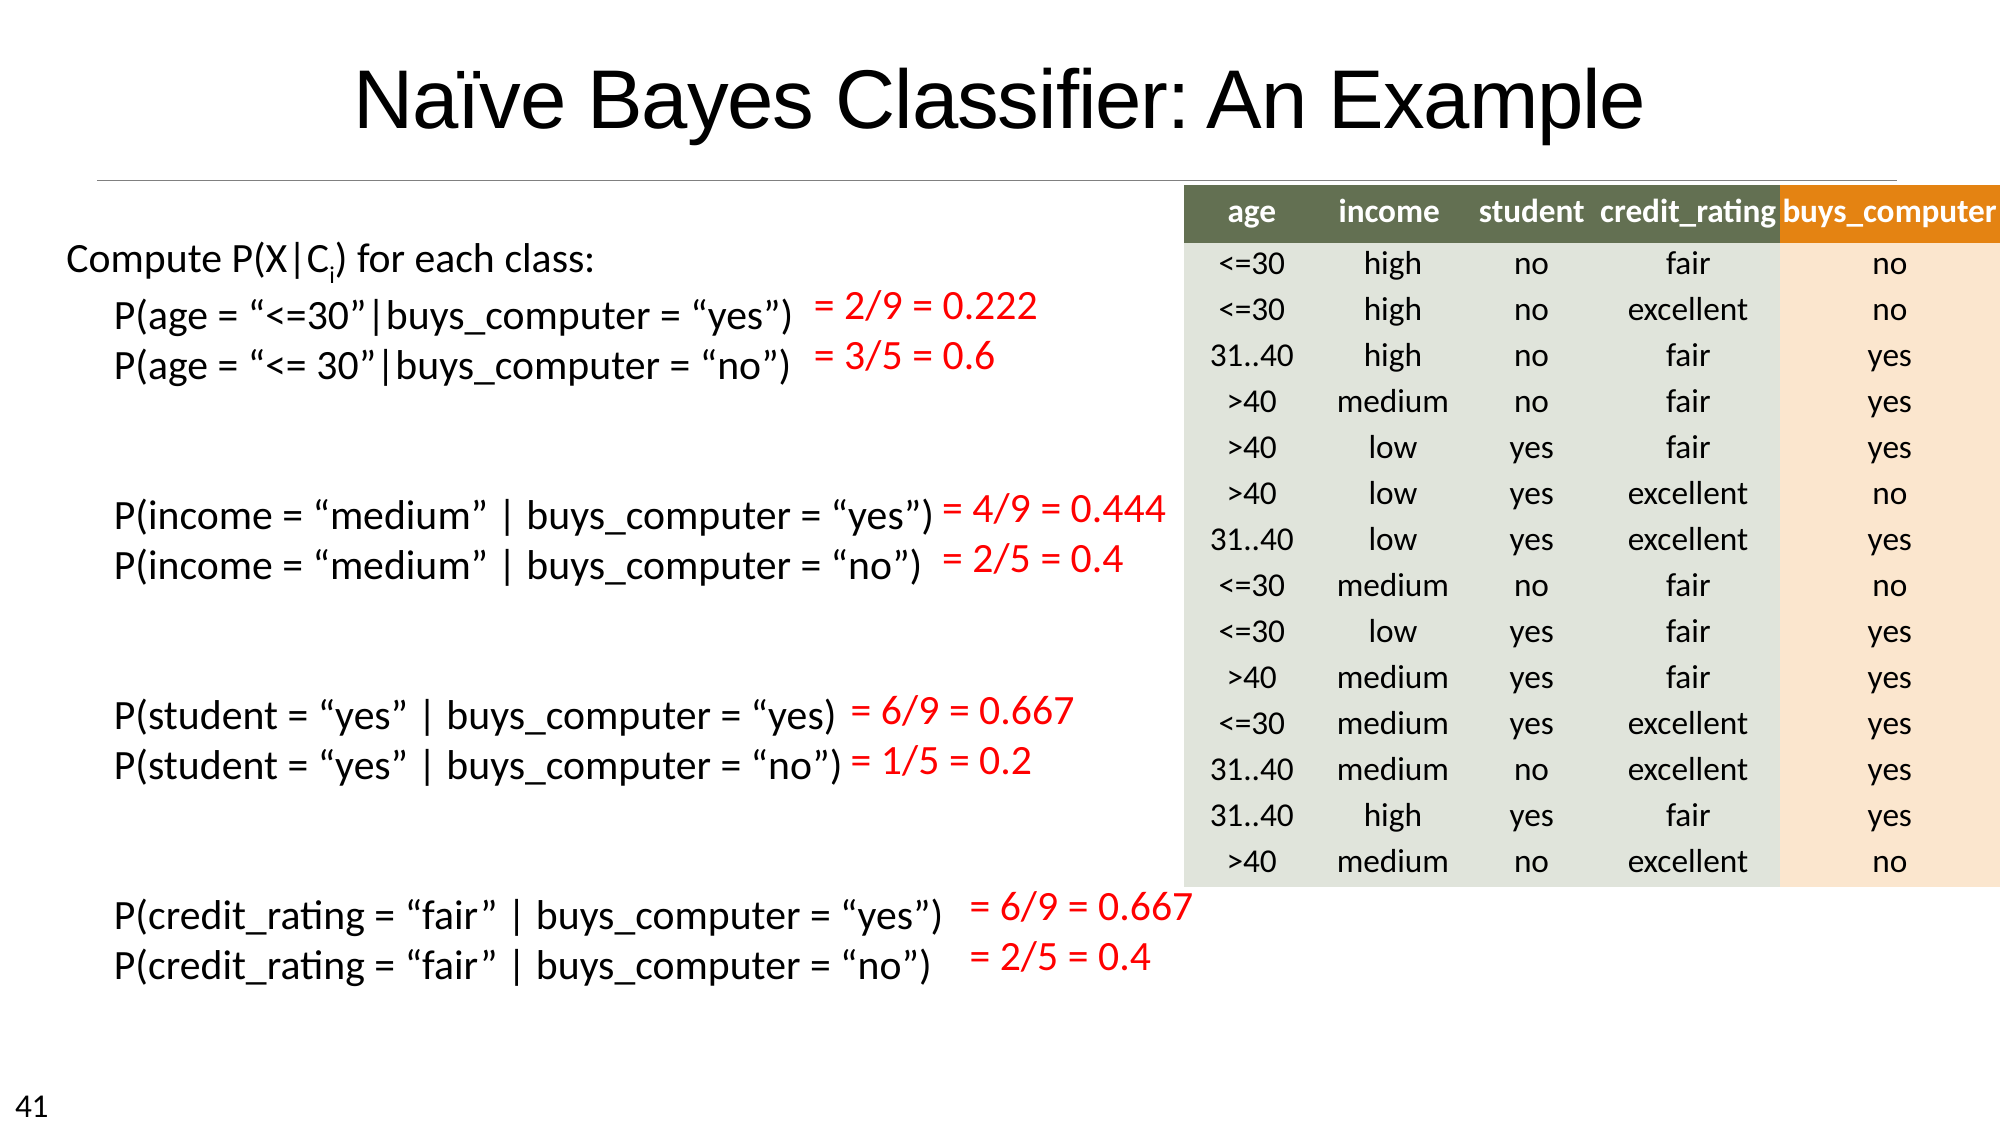

# Naïve Bayes Classifier: An Example
| age | income | student | credit\_rating | buys\_computer |
| --- | --- | --- | --- | --- |
| <=30 | high | no | fair | no |
| <=30 | high | no | excellent | no |
| 31..40 | high | no | fair | yes |
| >40 | medium | no | fair | yes |
| >40 | low | yes | fair | yes |
| >40 | low | yes | excellent | no |
| 31..40 | low | yes | excellent | yes |
| <=30 | medium | no | fair | no |
| <=30 | low | yes | fair | yes |
| >40 | medium | yes | fair | yes |
| <=30 | medium | yes | excellent | yes |
| 31..40 | medium | no | excellent | yes |
| 31..40 | high | yes | fair | yes |
| >40 | medium | no | excellent | no |
Compute P(X|Ci) for each class:
     P(age = “<=30”|buys_computer = “yes”)
     P(age = “<= 30”|buys_computer = “no”)

     P(income = “medium” | buys_computer = “yes”)
     P(income = “medium” | buys_computer = “no”)

     P(student = “yes” | buys_computer = “yes)
     P(student = “yes” | buys_computer = “no”)

     P(credit_rating = “fair” | buys_computer = “yes”)
     P(credit_rating = “fair” | buys_computer = “no”)
= 2/9 = 0.222
= 3/5 = 0.6
= 4/9 = 0.444
= 2/5 = 0.4
= 6/9 = 0.667
= 1/5 = 0.2
= 6/9 = 0.667
= 2/5 = 0.4